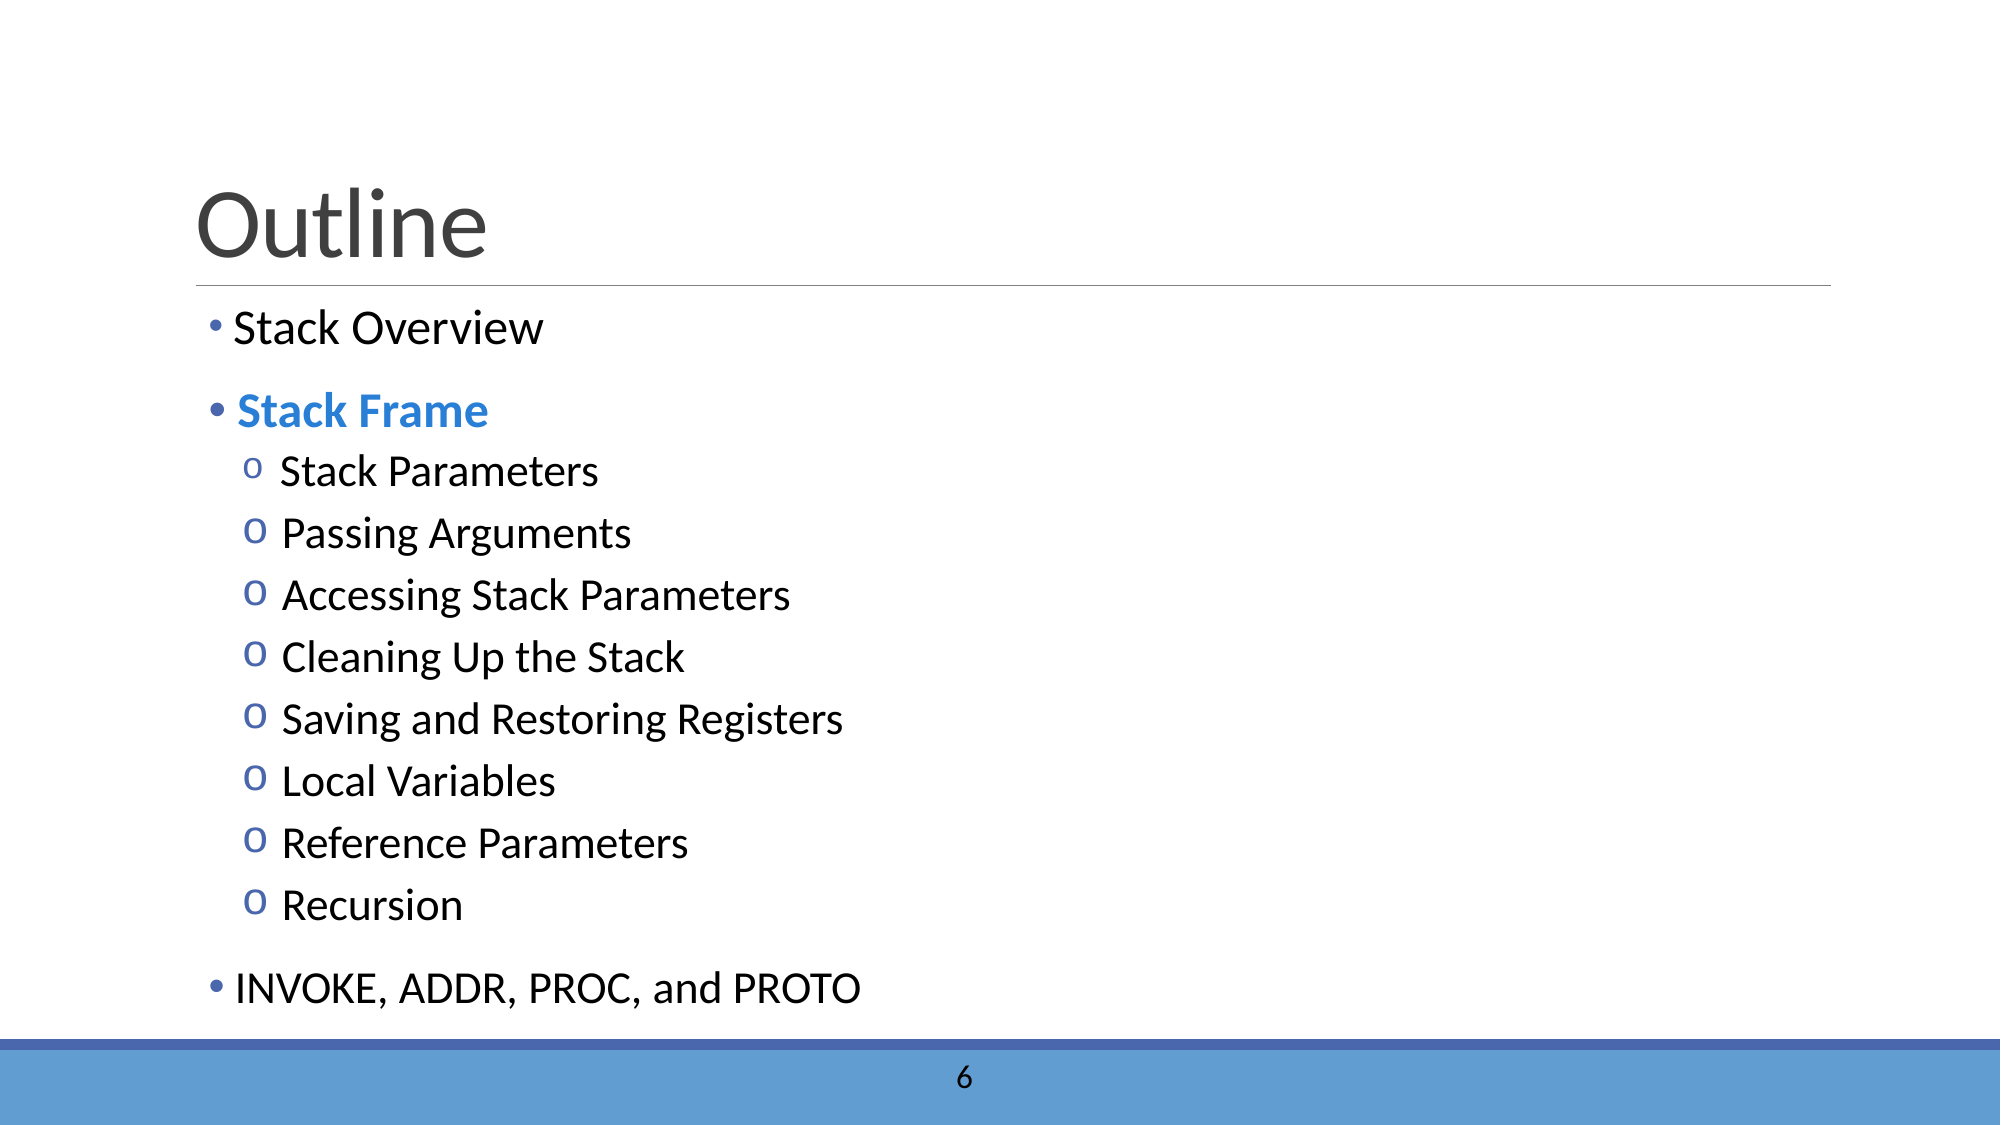

# Outline
 Stack Overview
 Stack Frame
 Stack Parameters
 Passing Arguments
 Accessing Stack Parameters
 Cleaning Up the Stack
 Saving and Restoring Registers
 Local Variables
 Reference Parameters
 Recursion
 INVOKE, ADDR, PROC, and PROTO

6